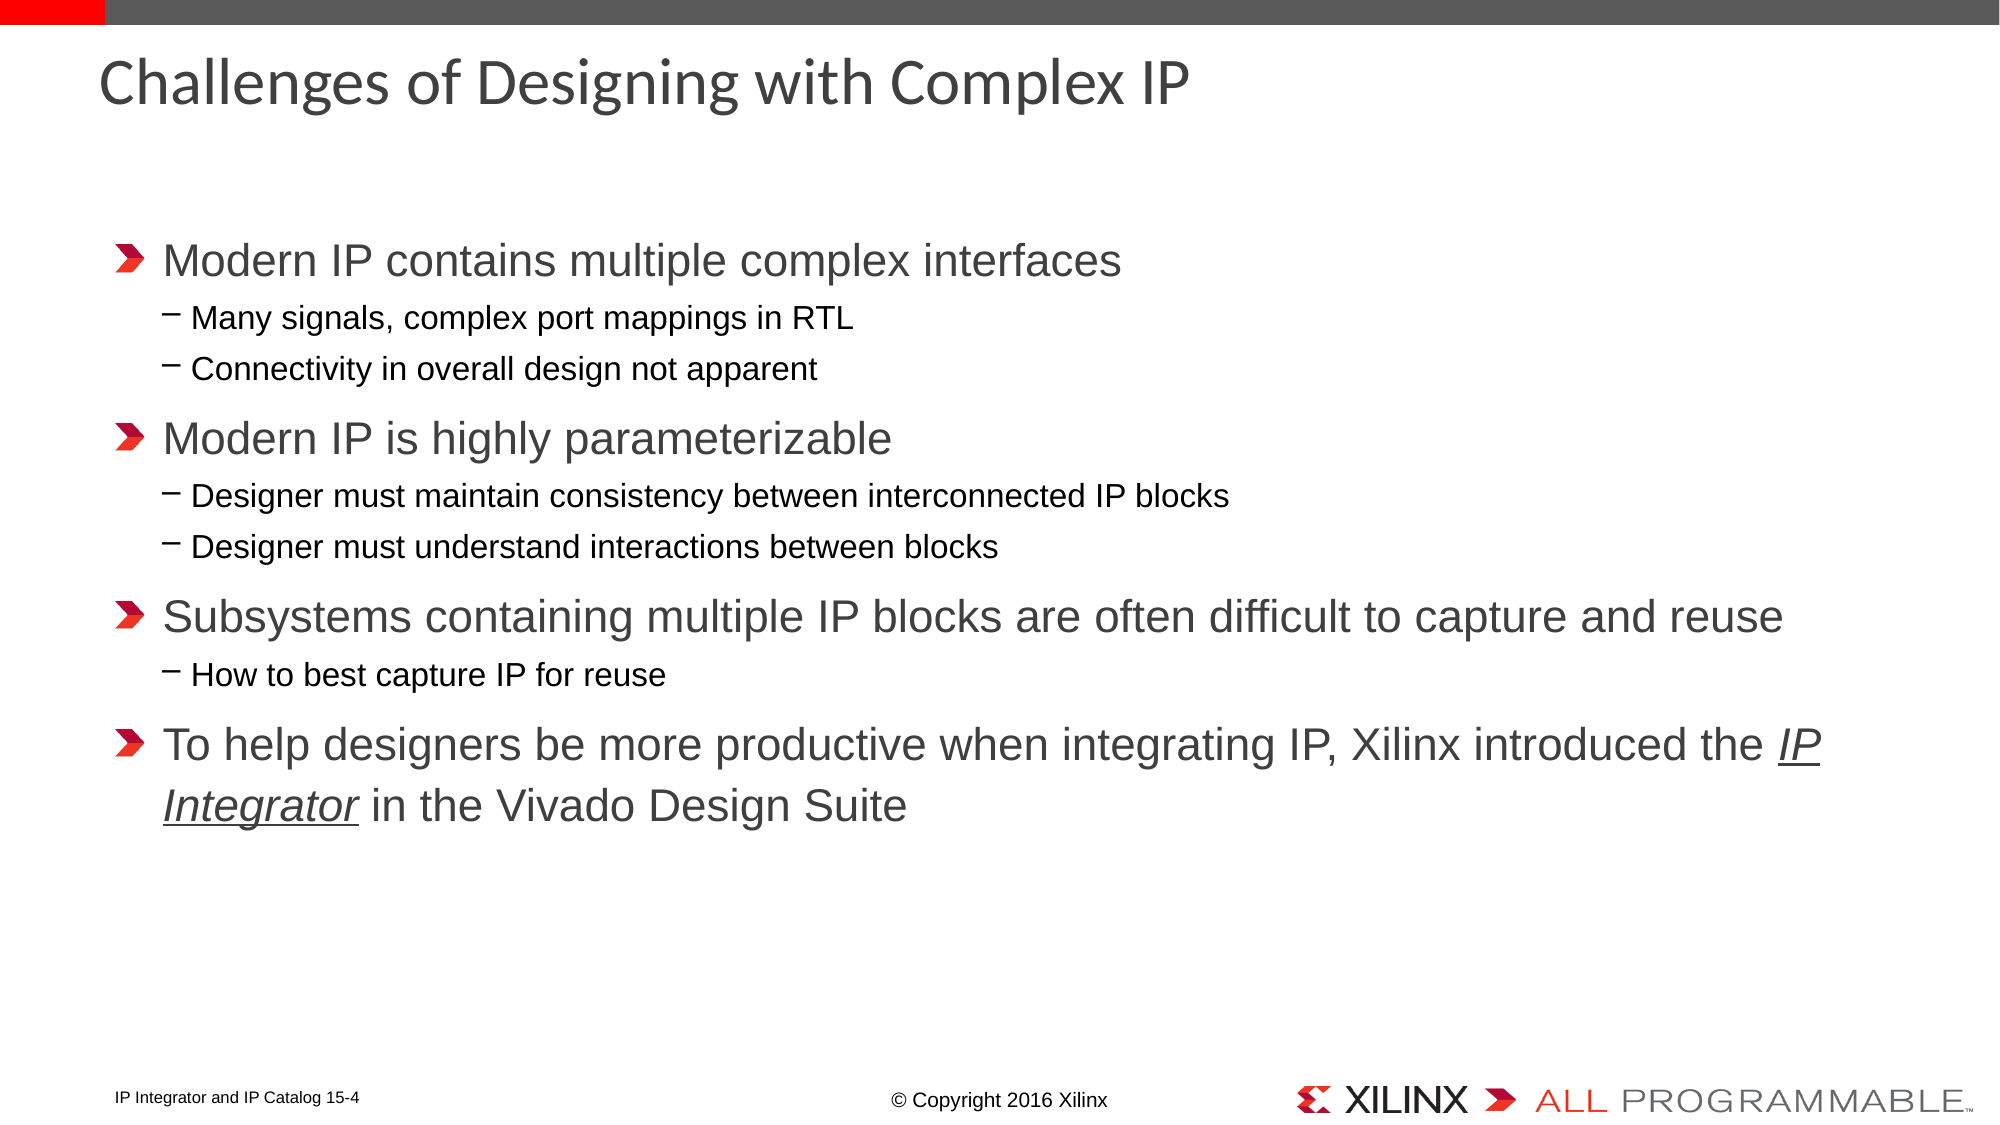

# Challenges of Designing with Complex IP
Modern IP contains multiple complex interfaces
Many signals, complex port mappings in RTL
Connectivity in overall design not apparent
Modern IP is highly parameterizable
Designer must maintain consistency between interconnected IP blocks
Designer must understand interactions between blocks
Subsystems containing multiple IP blocks are often difficult to capture and reuse
How to best capture IP for reuse
To help designers be more productive when integrating IP, Xilinx introduced the IP Integrator in the Vivado Design Suite
IP Integrator and IP Catalog 15-4
© Copyright 2016 Xilinx